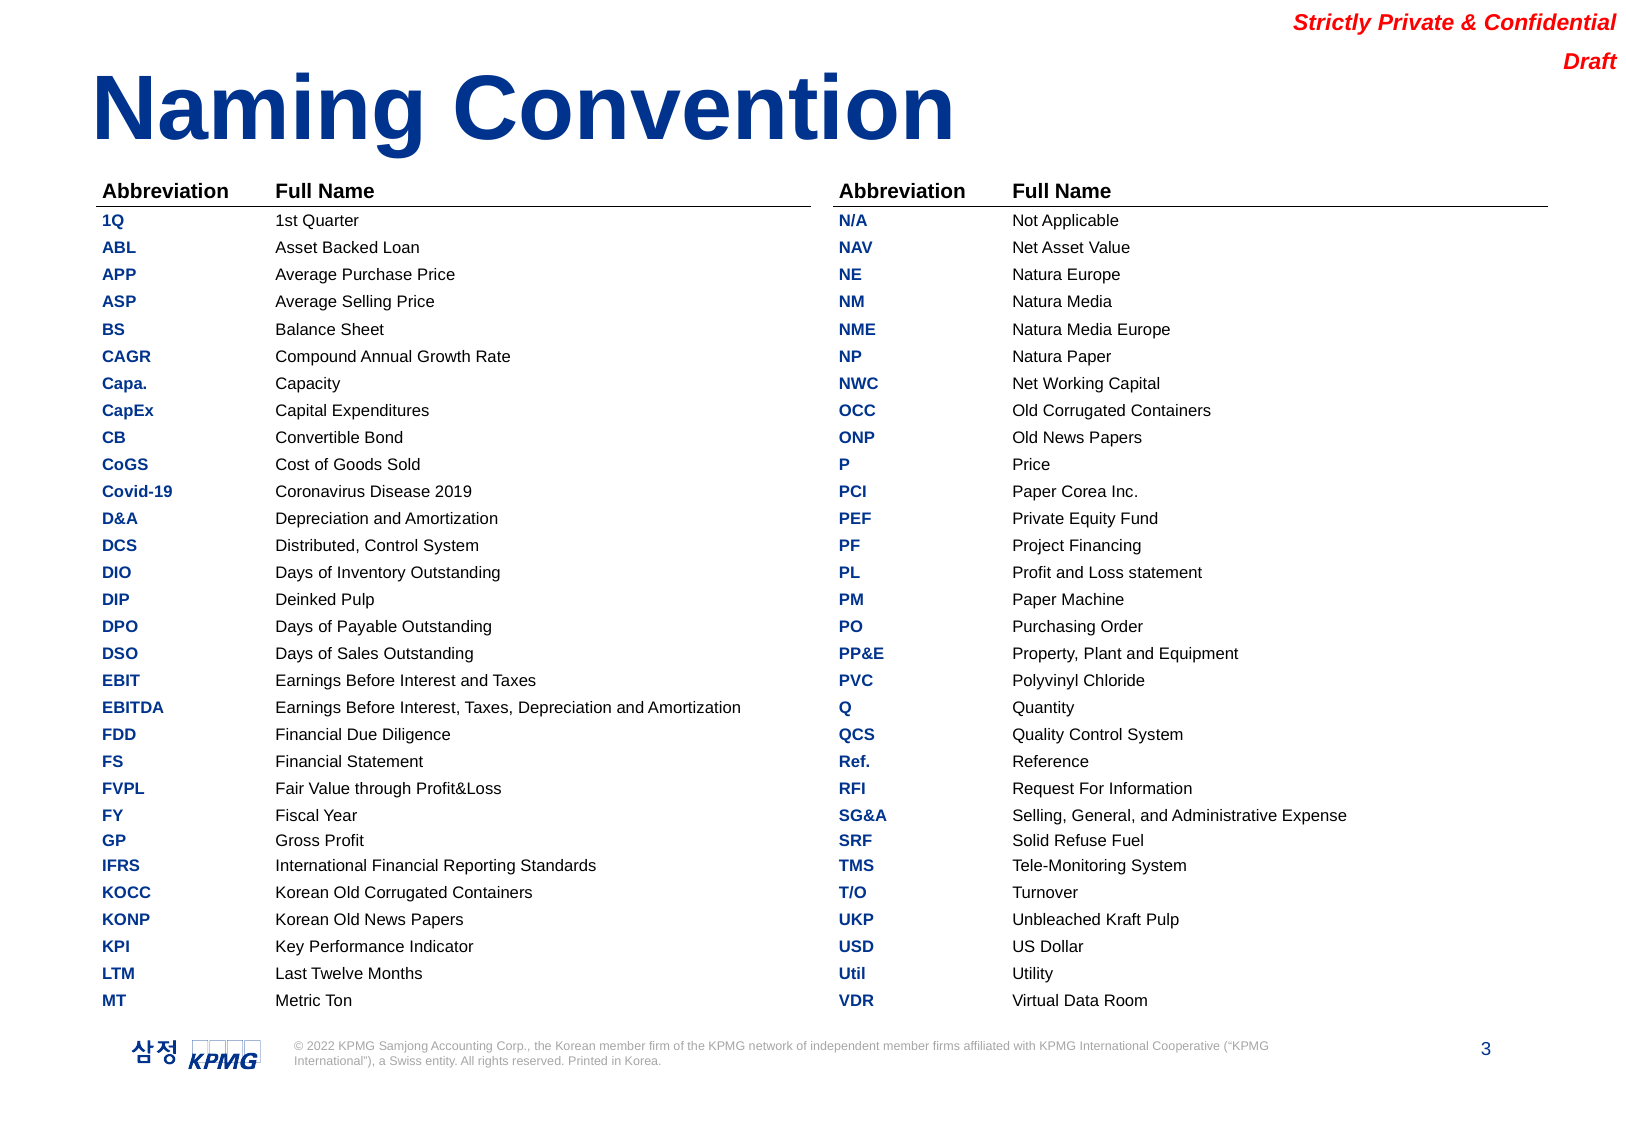

Naming Convention
| Abbreviation | Full Name |  | Abbreviation | Full Name |
| --- | --- | --- | --- | --- |
| 1Q | 1st Quarter |  | N/A | Not Applicable |
| ABL | Asset Backed Loan |  | NAV | Net Asset Value |
| APP | Average Purchase Price |  | NE | Natura Europe |
| ASP | Average Selling Price |  | NM | Natura Media |
| BS | Balance Sheet |  | NME | Natura Media Europe |
| CAGR | Compound Annual Growth Rate |  | NP | Natura Paper |
| Capa. | Capacity |  | NWC | Net Working Capital |
| CapEx | Capital Expenditures |  | OCC | Old Corrugated Containers |
| CB | Convertible Bond |  | ONP | Old News Papers |
| CoGS | Cost of Goods Sold |  | P | Price |
| Covid-19 | Coronavirus Disease 2019 |  | PCI | Paper Corea Inc. |
| D&A | Depreciation and Amortization |  | PEF | Private Equity Fund |
| DCS | Distributed, Control System |  | PF | Project Financing |
| DIO | Days of Inventory Outstanding |  | PL | Profit and Loss statement |
| DIP | Deinked Pulp |  | PM | Paper Machine |
| DPO | Days of Payable Outstanding |  | PO | Purchasing Order |
| DSO | Days of Sales Outstanding |  | PP&E | Property, Plant and Equipment |
| EBIT | Earnings Before Interest and Taxes |  | PVC | Polyvinyl Chloride |
| EBITDA | Earnings Before Interest, Taxes, Depreciation and Amortization |  | Q | Quantity |
| FDD | Financial Due Diligence |  | QCS | Quality Control System |
| FS | Financial Statement |  | Ref. | Reference |
| FVPL | Fair Value through Profit&Loss |  | RFI | Request For Information |
| FY | Fiscal Year |  | SG&A | Selling, General, and Administrative Expense |
| GP | Gross Profit |  | SRF | Solid Refuse Fuel |
| IFRS | International Financial Reporting Standards |  | TMS | Tele-Monitoring System |
| KOCC | Korean Old Corrugated Containers |  | T/O | Turnover |
| KONP | Korean Old News Papers |  | UKP | Unbleached Kraft Pulp |
| KPI | Key Performance Indicator |  | USD | US Dollar |
| LTM | Last Twelve Months |  | Util | Utility |
| MT | Metric Ton |  | VDR | Virtual Data Room |